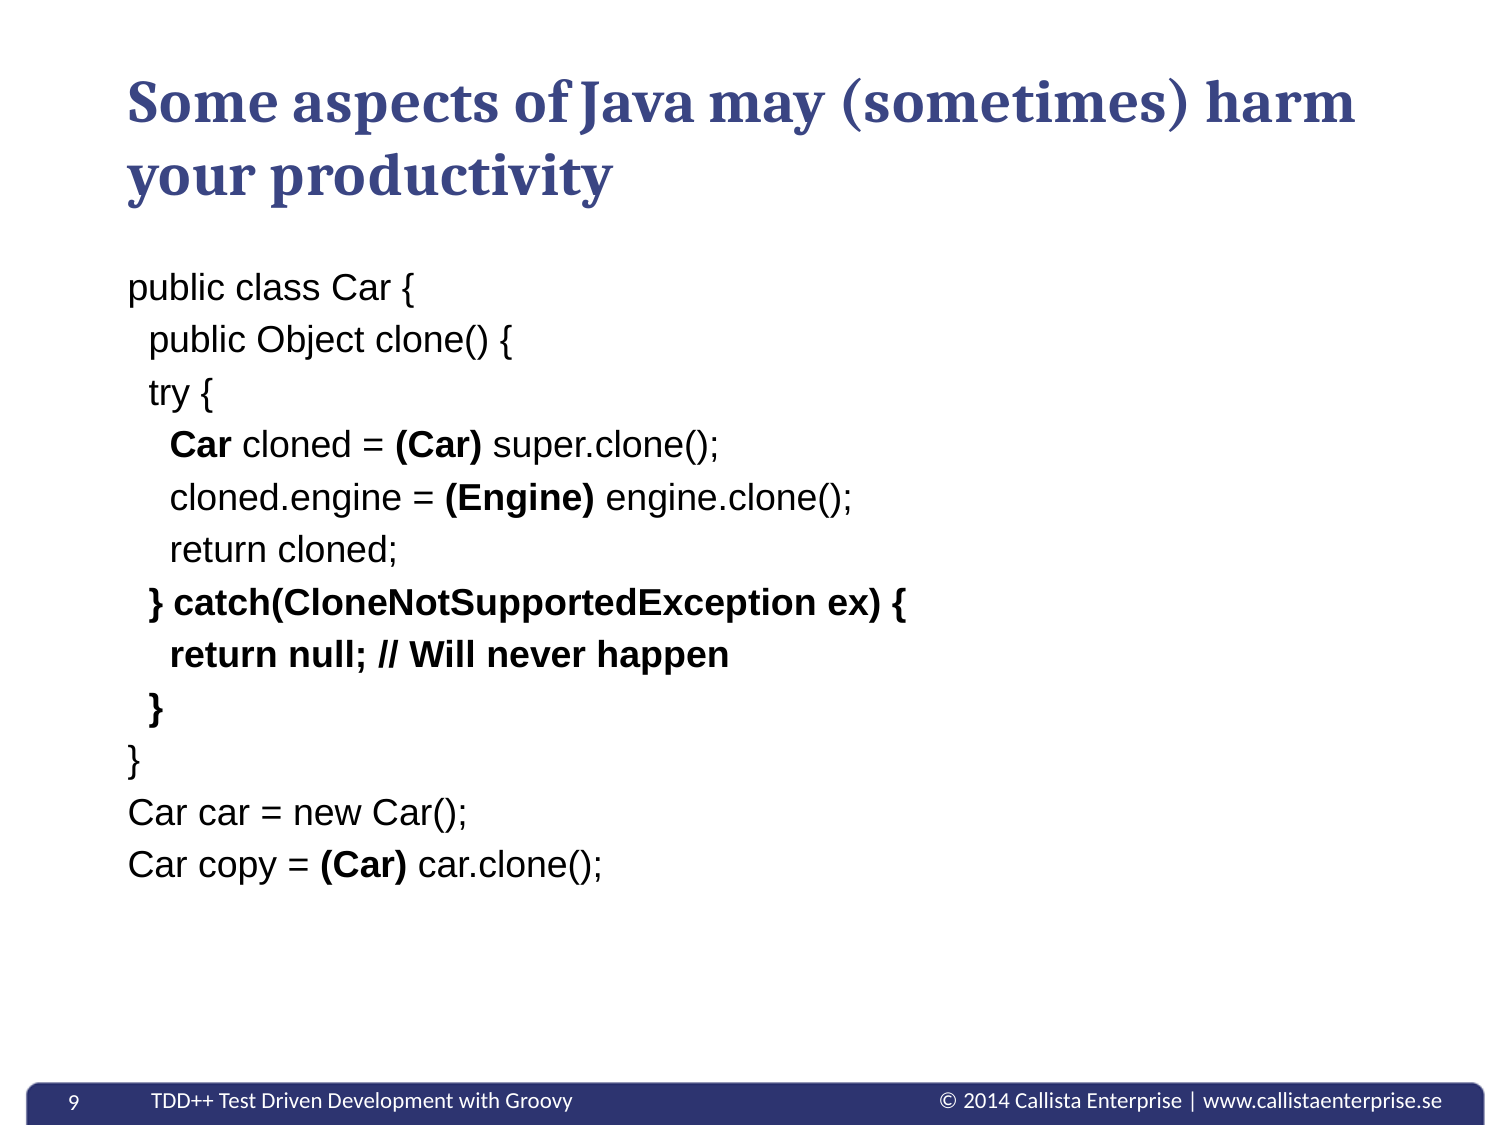

# Some aspects of Java may (sometimes) harm your productivity
public class Car {
  public Object clone() {
  try {
    Car cloned = (Car) super.clone();
    cloned.engine = (Engine) engine.clone();
    return cloned;
  } catch(CloneNotSupportedException ex) {
    return null; // Will never happen
  }
}
Car car = new Car();
Car copy = (Car) car.clone();